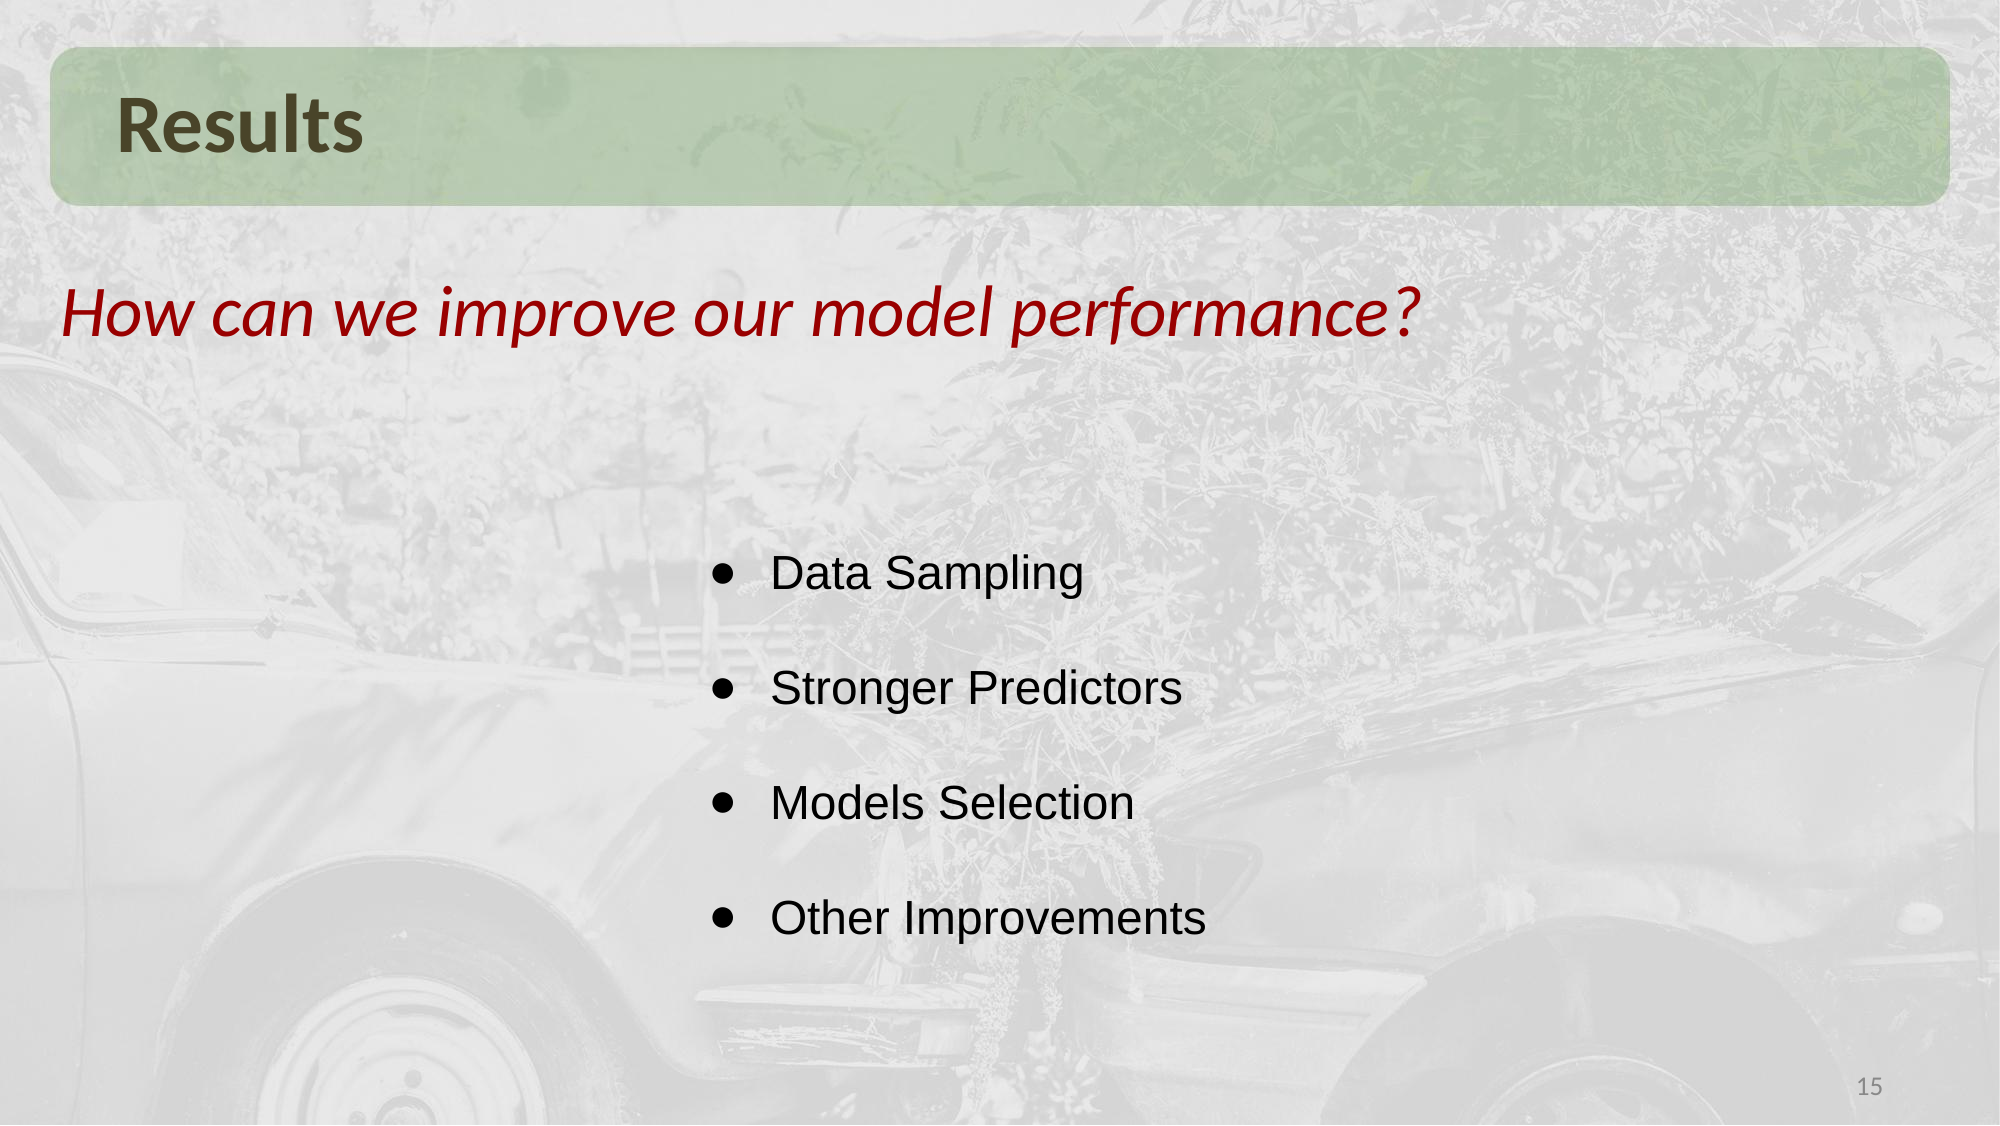

# Results
How can we improve our model performance?
Data Sampling
Stronger Predictors
Models Selection
Other Improvements
15